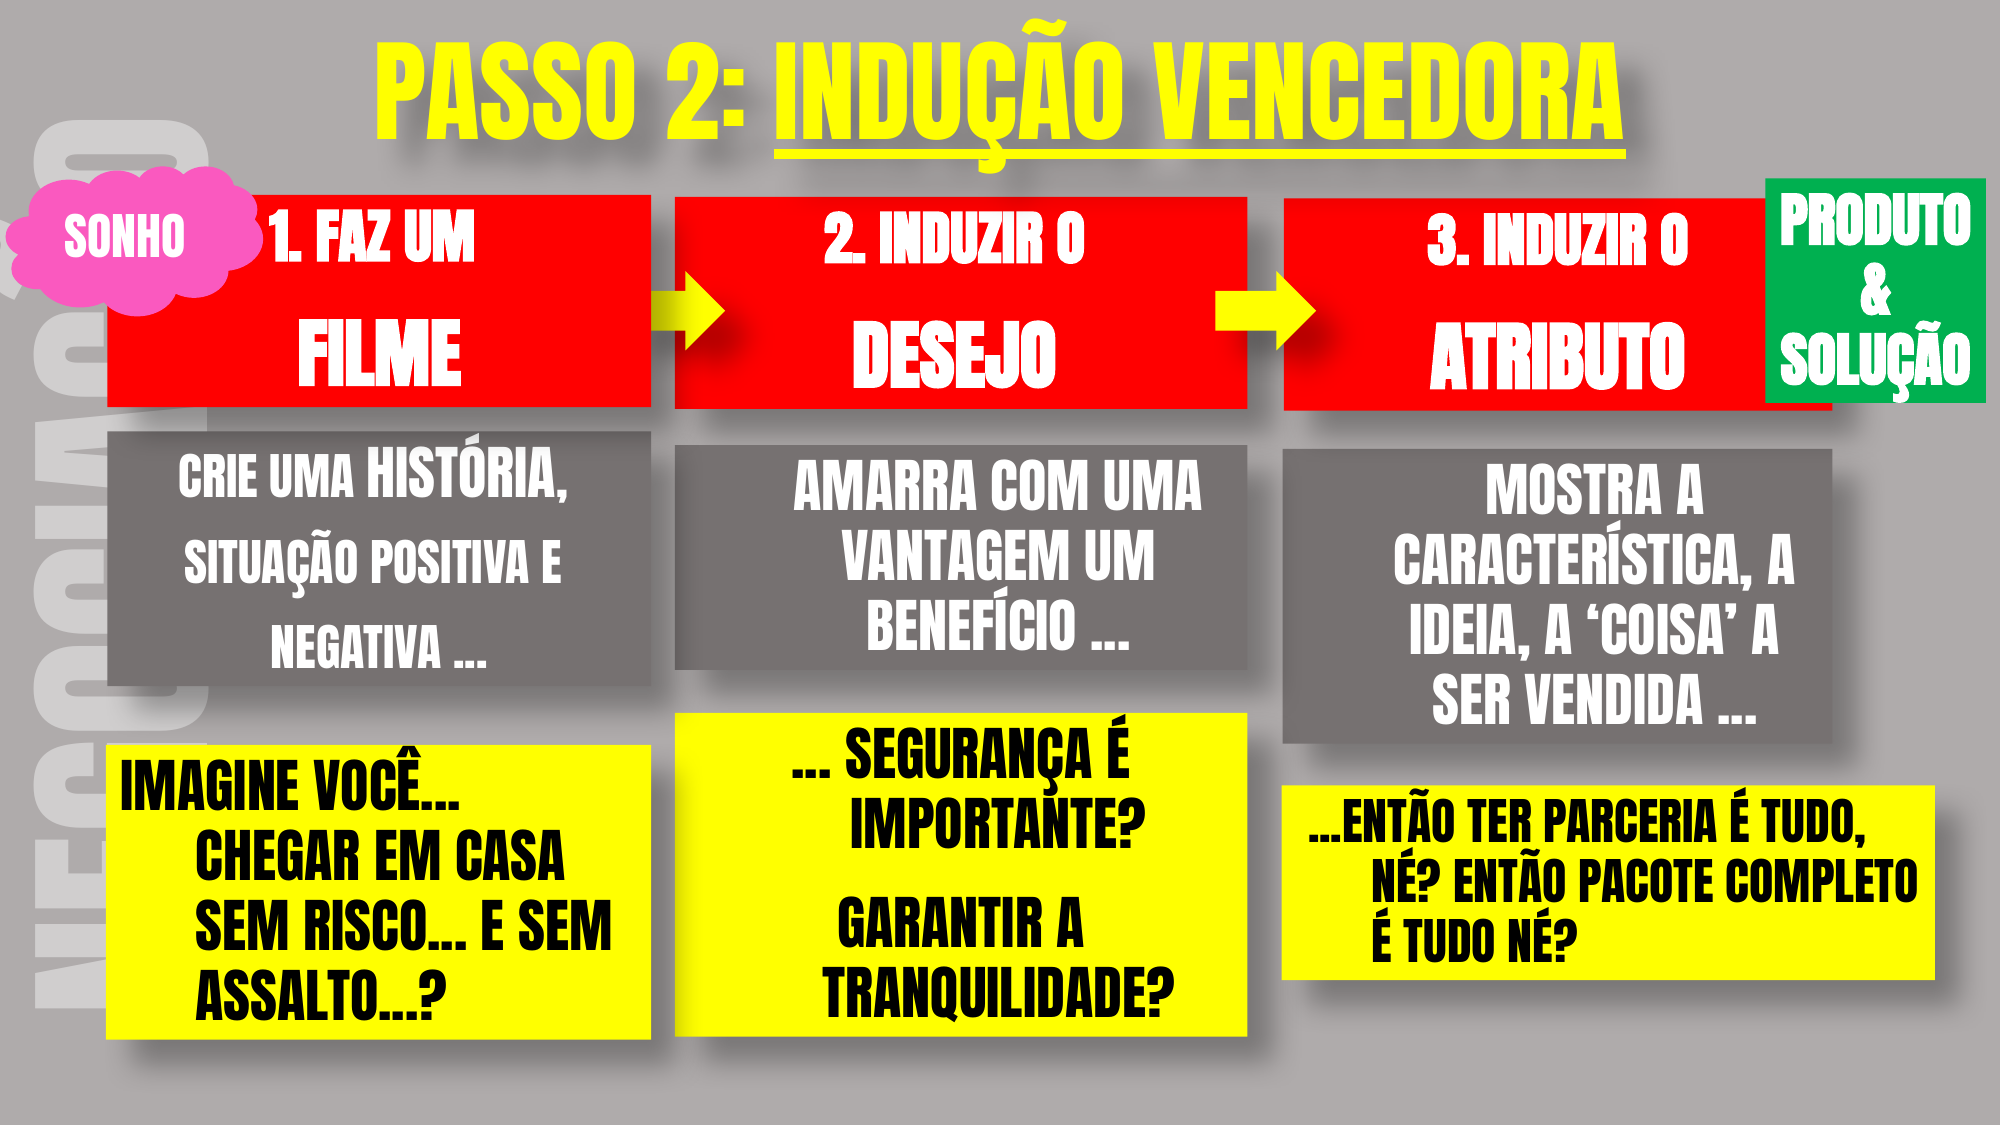

PASSO 2: INDUÇÃO VENCEDORA
SONHO
PRODUTO
&
SOLUÇÃO
1. FAZ UM
 FILME
2. INDUZIR O
DESEJO
 3. INDUZIR O
ATRIBUTO

CRIE UMA HISTÓRIA,
SITUAÇÃO POSITIVA E
NEGATIVA ...
NEGOCIAÇÃO
	AMARRA COM UMA VANTAGEM UM BENEFÍCIO ...
	MOSTRA A CARACTERÍSTICA, A IDEIA, A ‘COISA’ A SER VENDIDA ...
... SEGURANÇA É IMPORTANTE?
GARANTIR A TRANQUILIDADE?
IMAGINE VOCÊ... CHEGAR EM CASA SEM RISCO... E SEM ASSALTO...?
 ...ENTÃO TER PARCERIA É TUDO, NÉ? ENTÃO PACOTE COMPLETO É TUDO NÉ?